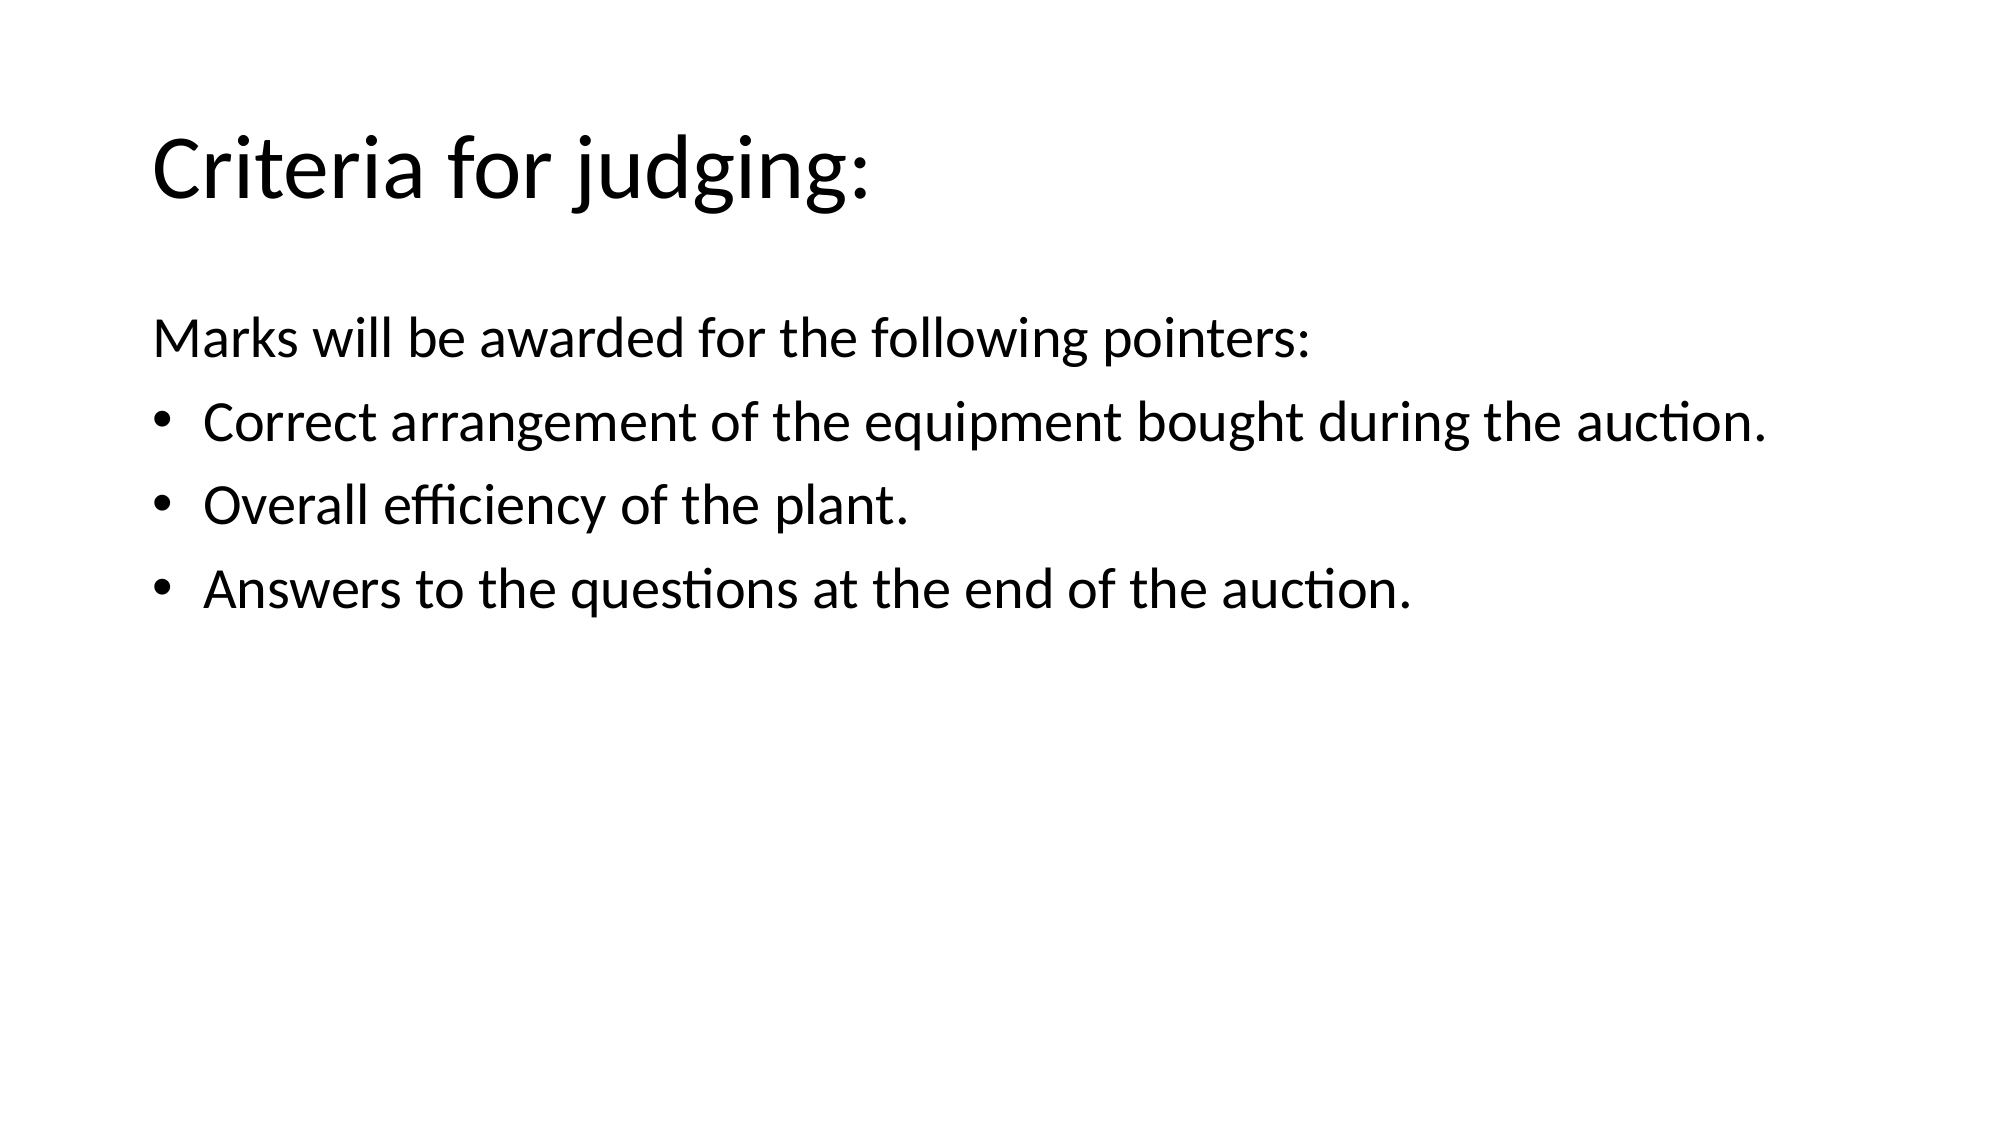

# Criteria for judging:
Marks will be awarded for the following pointers:
 Correct arrangement of the equipment bought during the auction.
 Overall efficiency of the plant.
 Answers to the questions at the end of the auction.